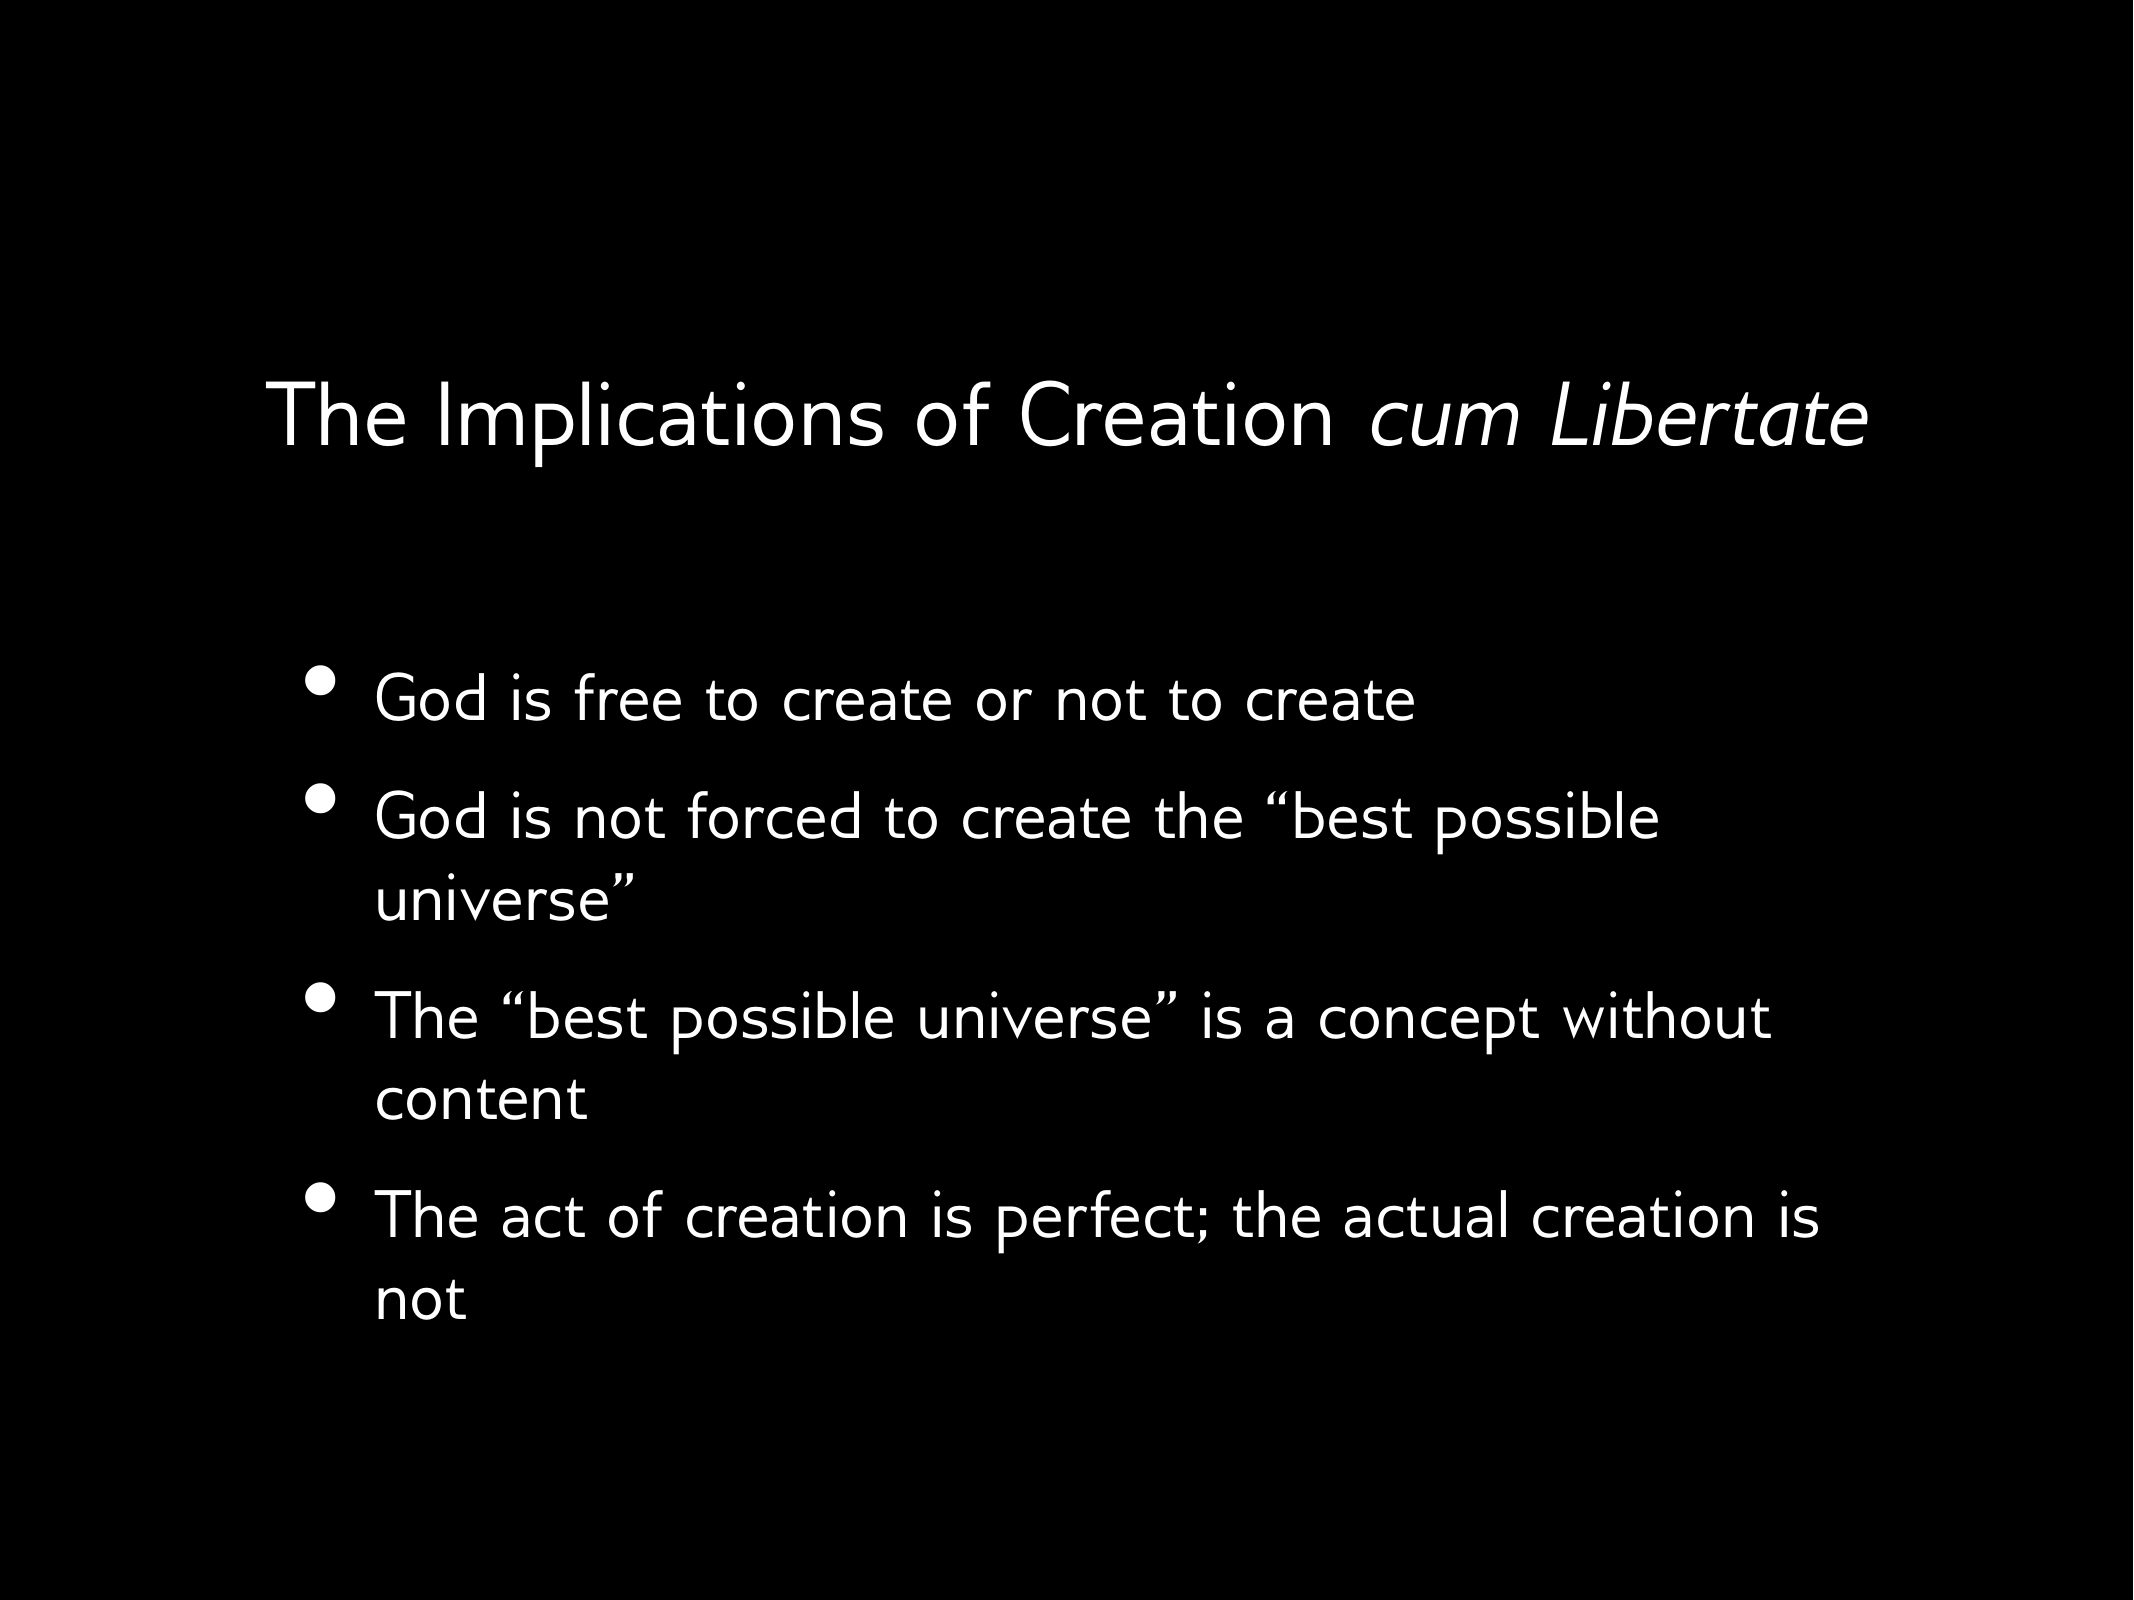

# The Implications of Creation cum Libertate
God is free to create or not to create
God is not forced to create the “best possible universe”
The “best possible universe” is a concept without content
The act of creation is perfect; the actual creation is not